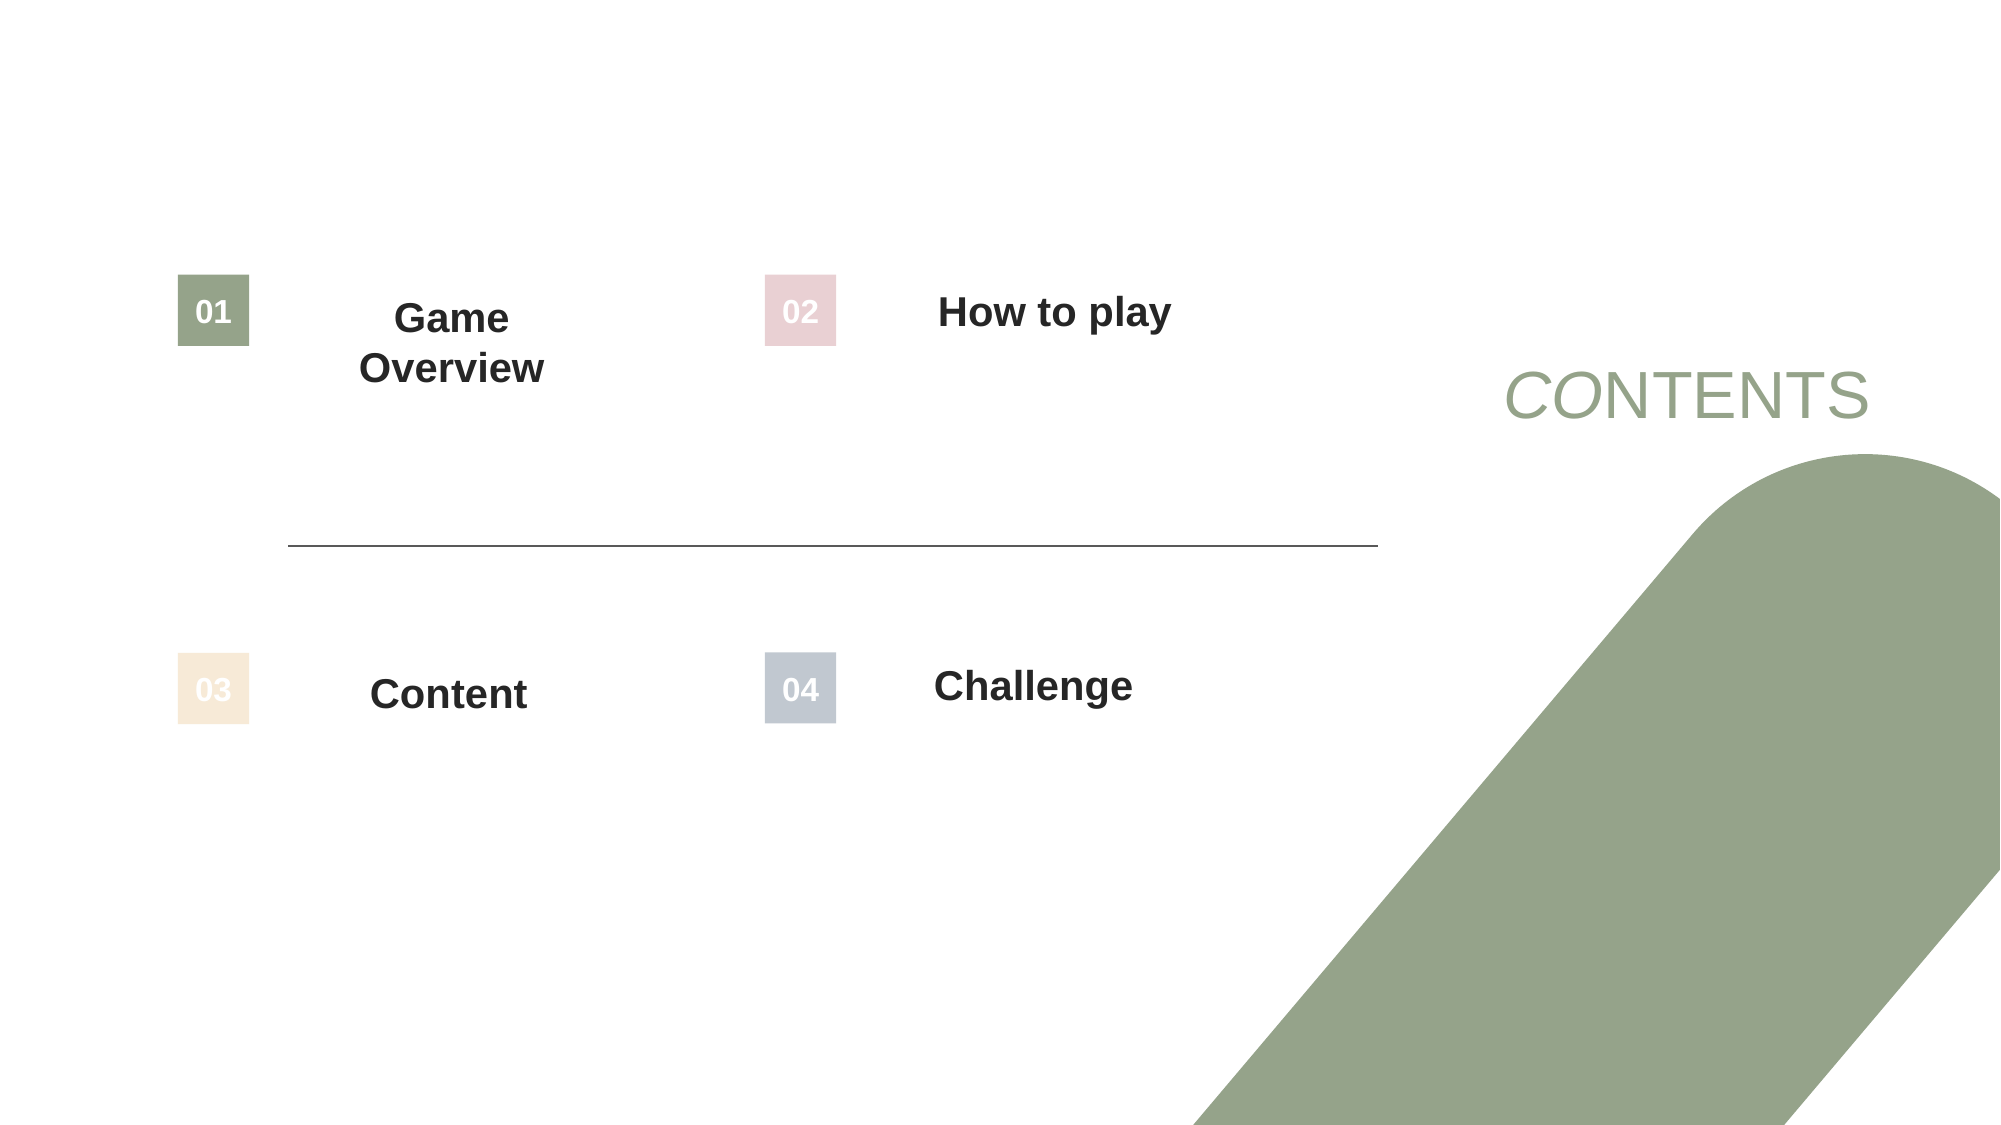

How to play
02

01
Game Overview

CONTENTS
Challenge
04

Content
03